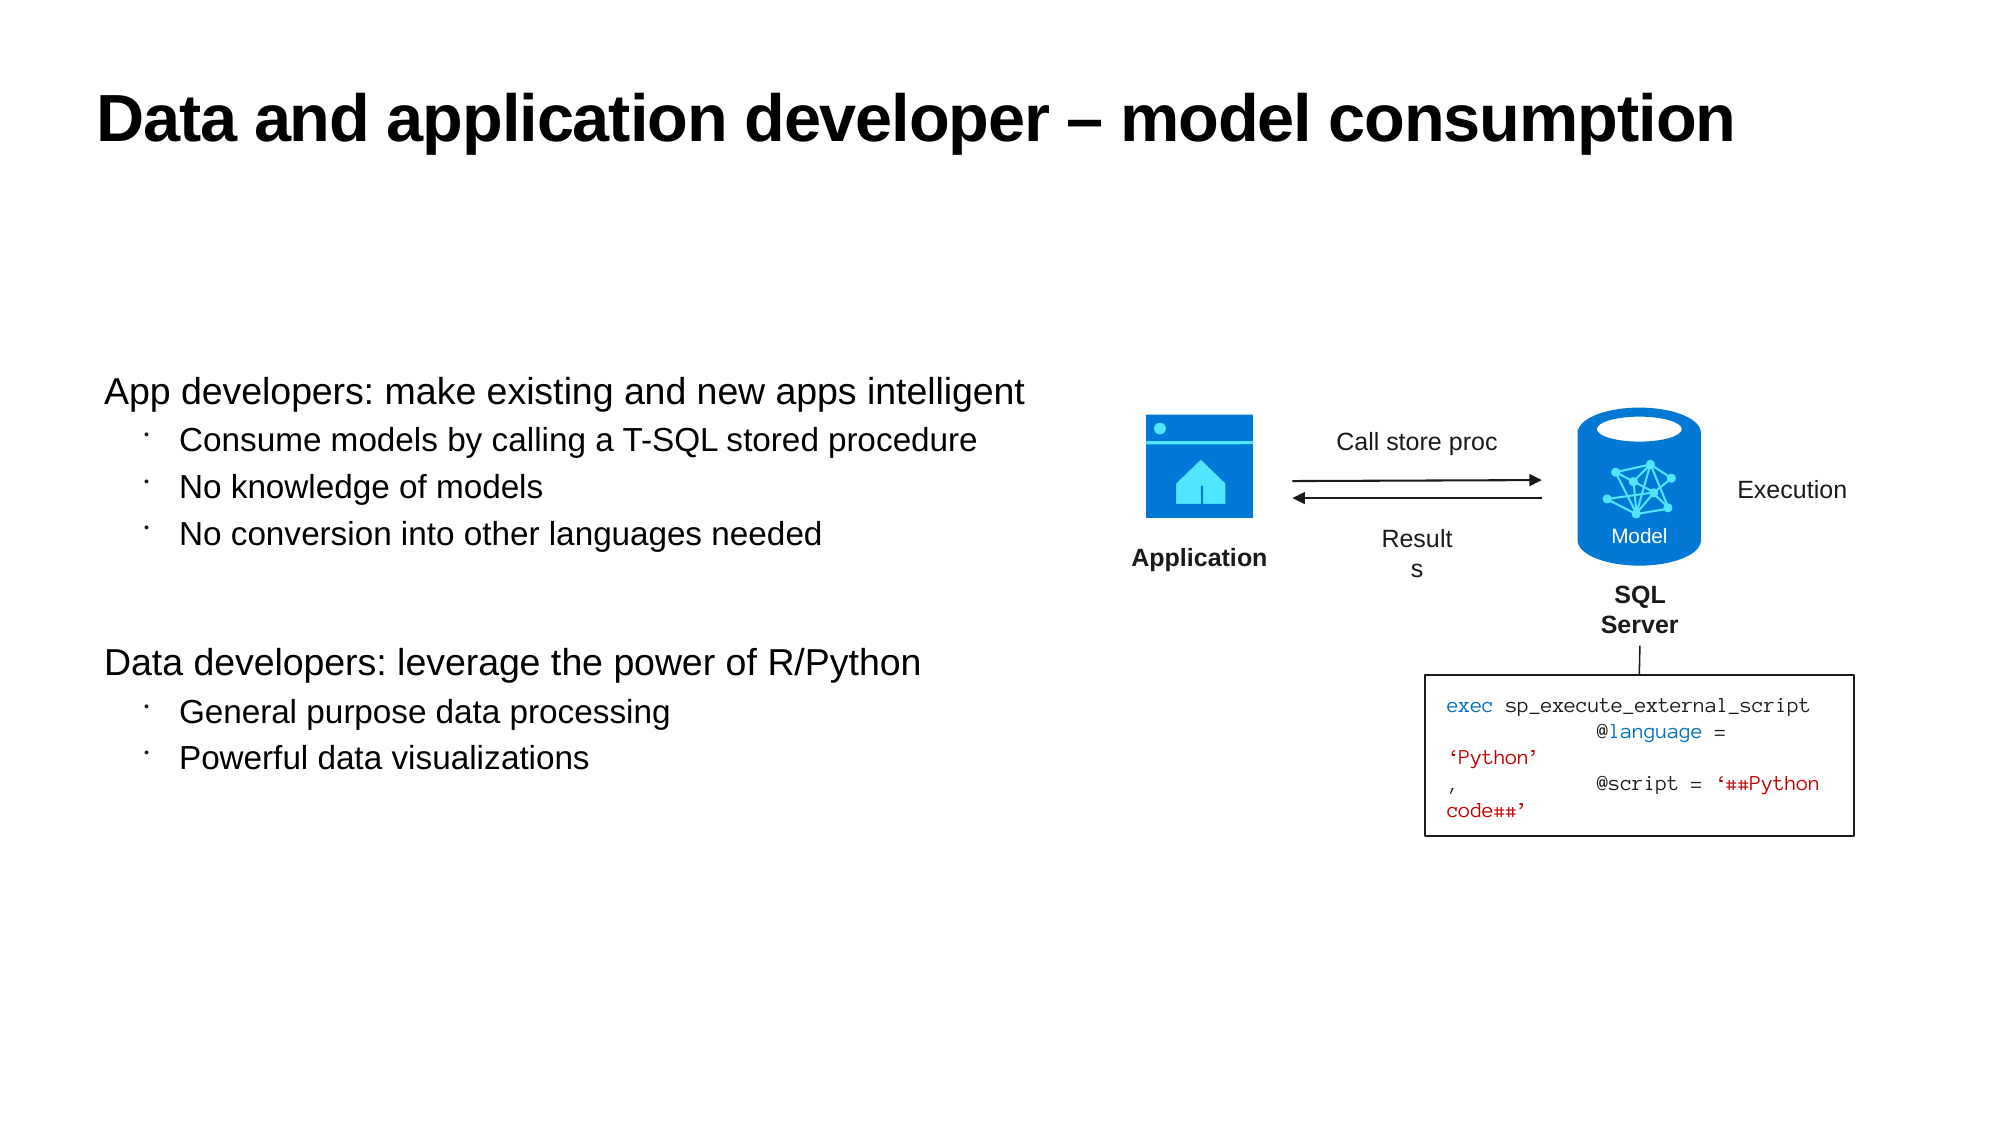

# Data and application developer – model consumption
App developers: make existing and new apps intelligent
Consume models by calling a T-SQL stored procedure
No knowledge of models
No conversion into other languages needed

Data developers: leverage the power of R/Python
General purpose data processing
Powerful data visualizations

Call store proc

Execution
Model
Results
Application
SQL Server
exec sp_execute_external_script
	@language = ‘Python’
,	@script = ‘##Python code##’